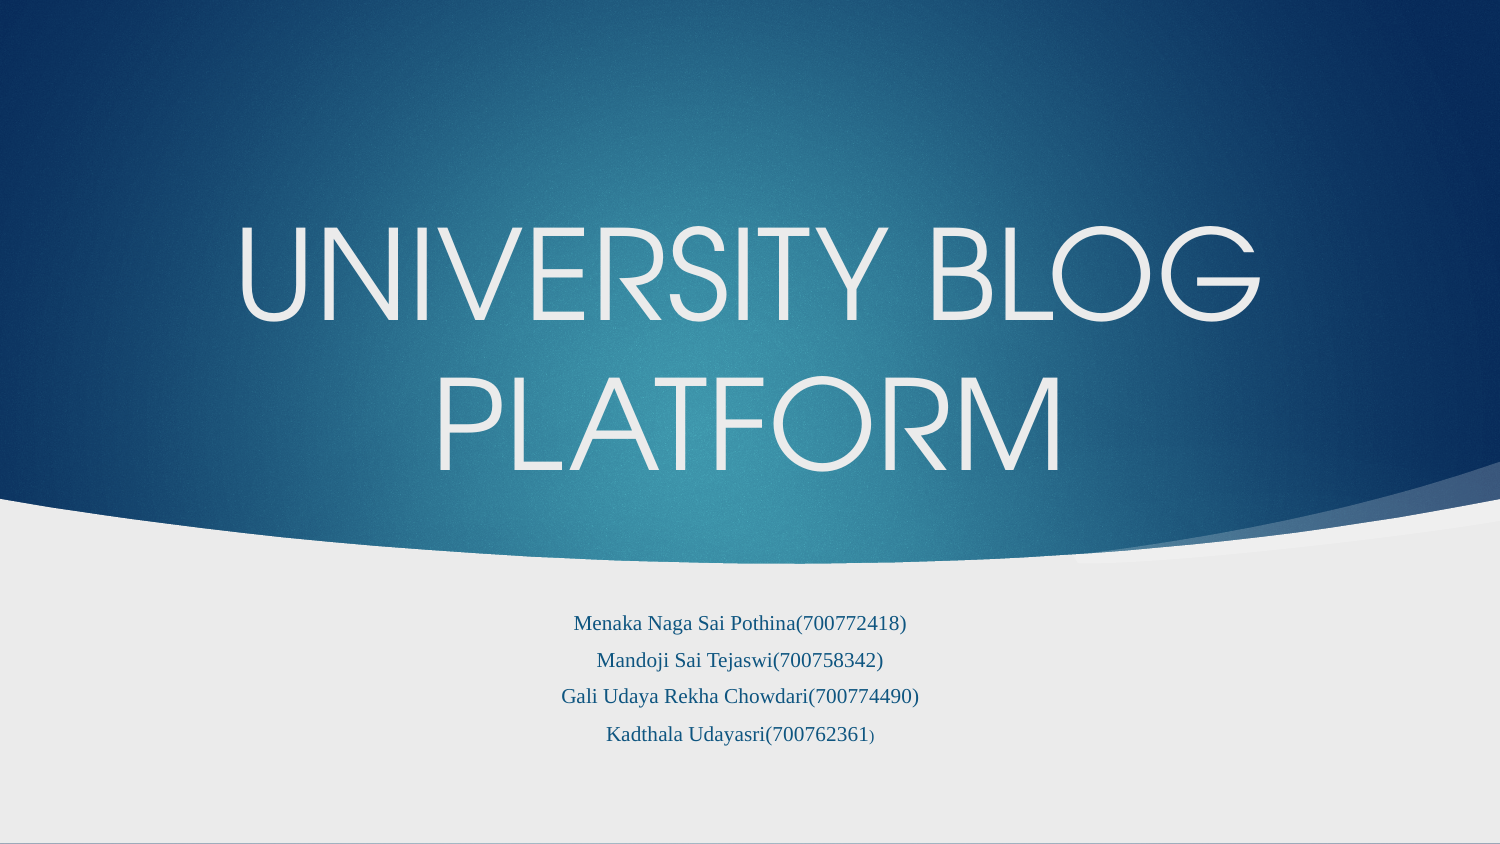

# UNIVERSITY BLOG PLATFORM

Menaka Naga Sai Pothina(700772418)
Mandoji Sai Tejaswi(700758342)
Gali Udaya Rekha Chowdari(700774490)
Kadthala Udayasri(700762361)